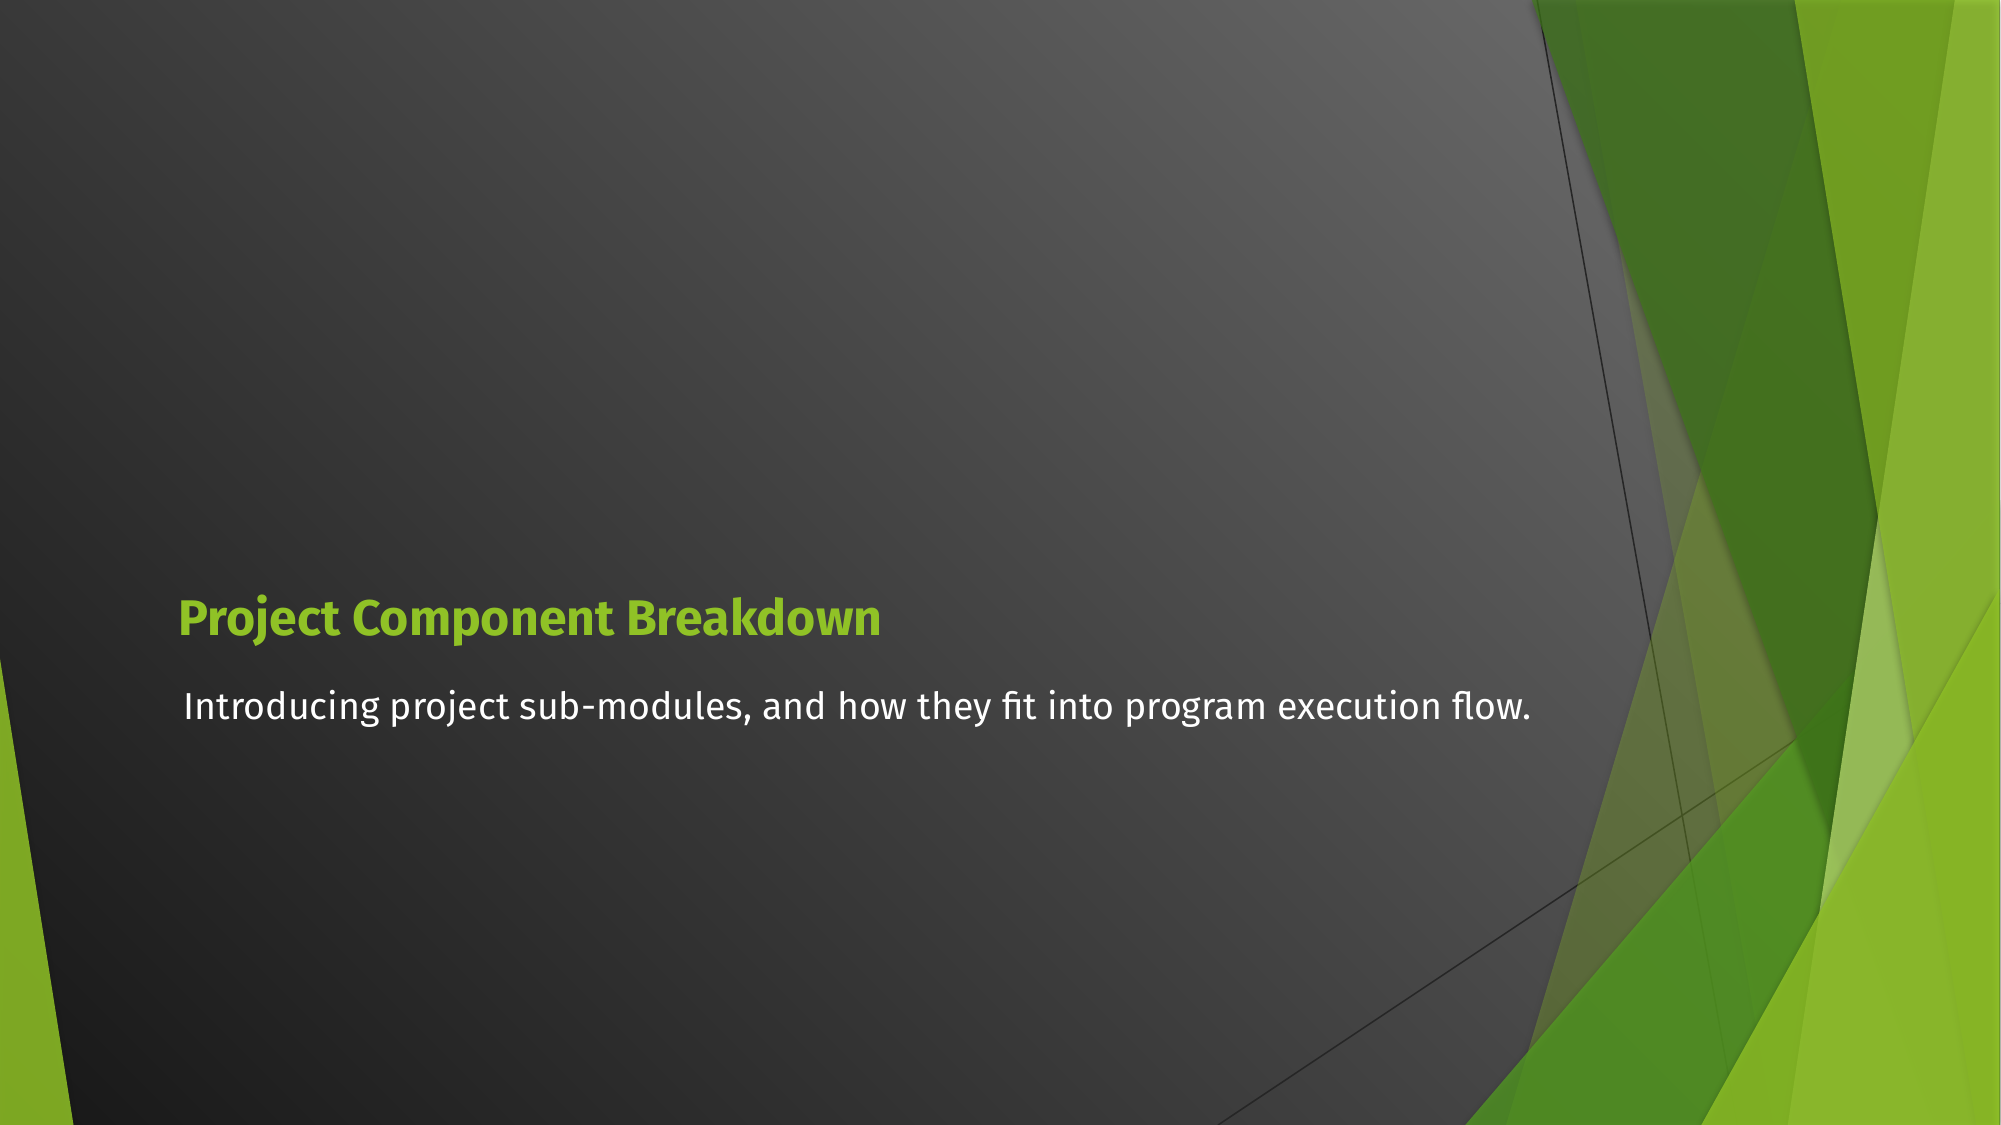

Project Component Breakdown
Introducing project sub-modules, and how they fit into program execution flow.